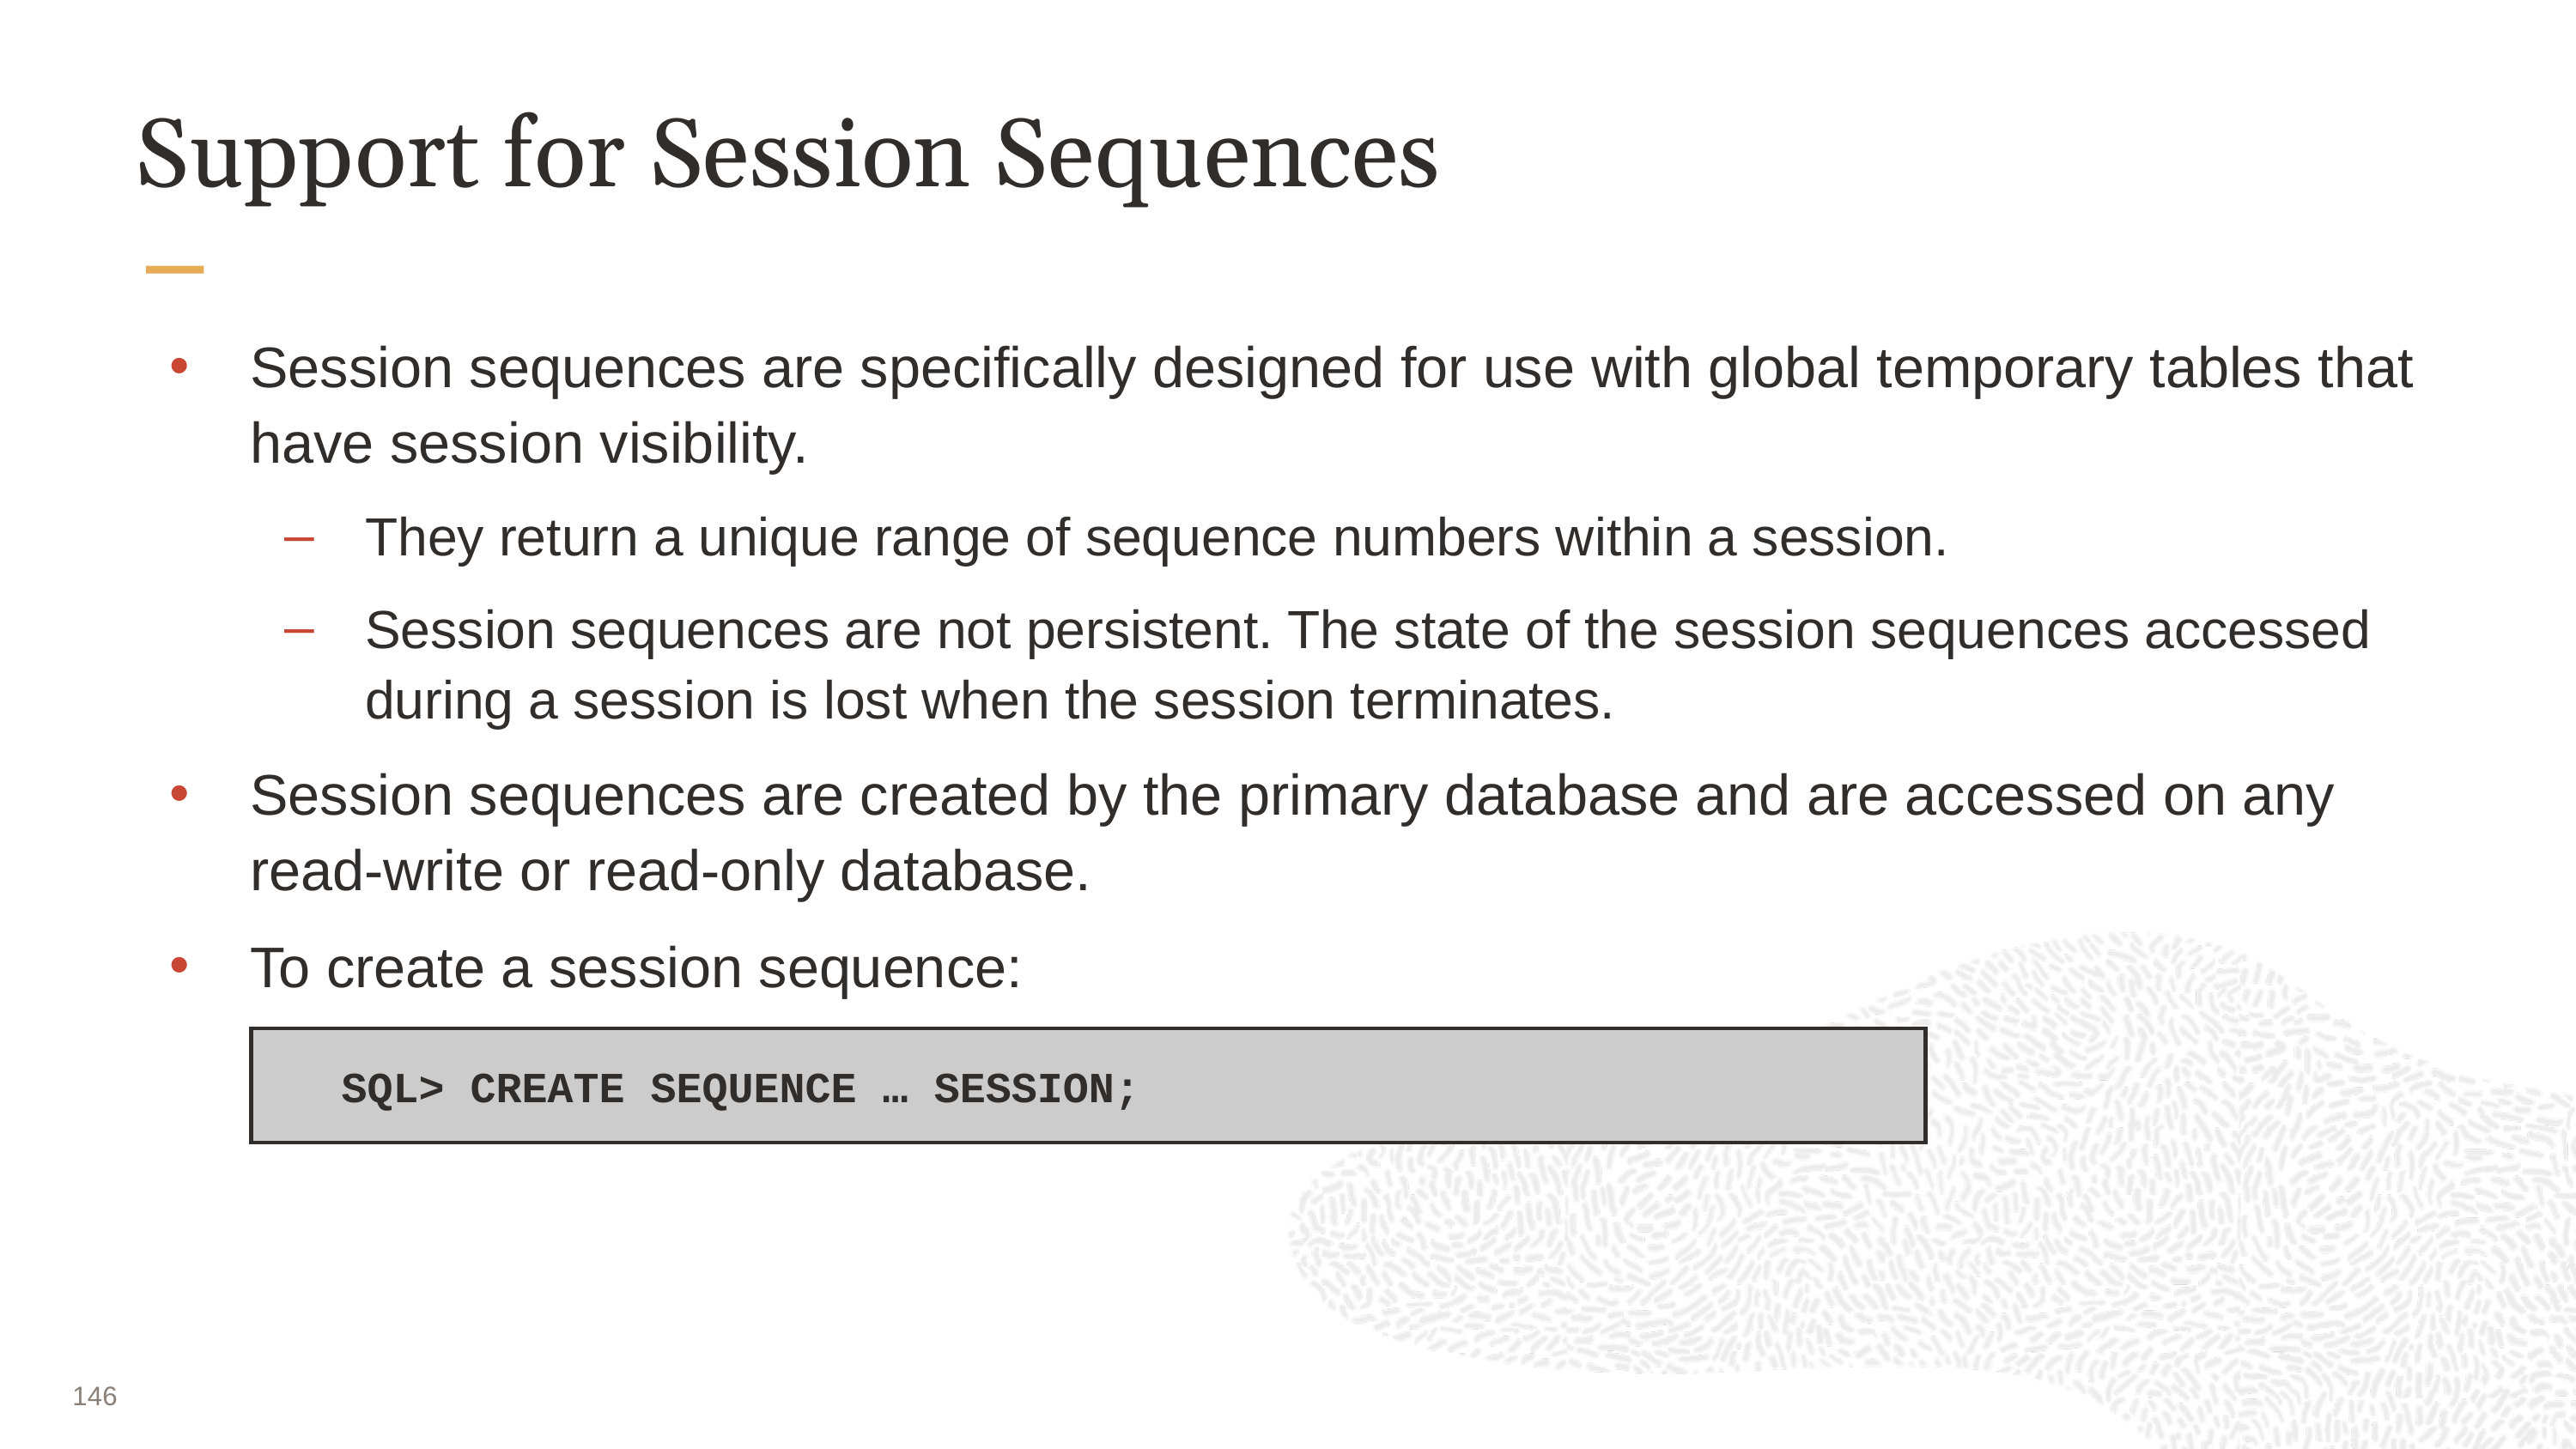

# Support for Session Sequences
Session sequences are specifically designed for use with global temporary tables that have session visibility.
They return a unique range of sequence numbers within a session.
Session sequences are not persistent. The state of the session sequences accessed during a session is lost when the session terminates.
Session sequences are created by the primary database and are accessed on any read-write or read-only database.
To create a session sequence:
   SQL> CREATE SEQUENCE … SESSION;